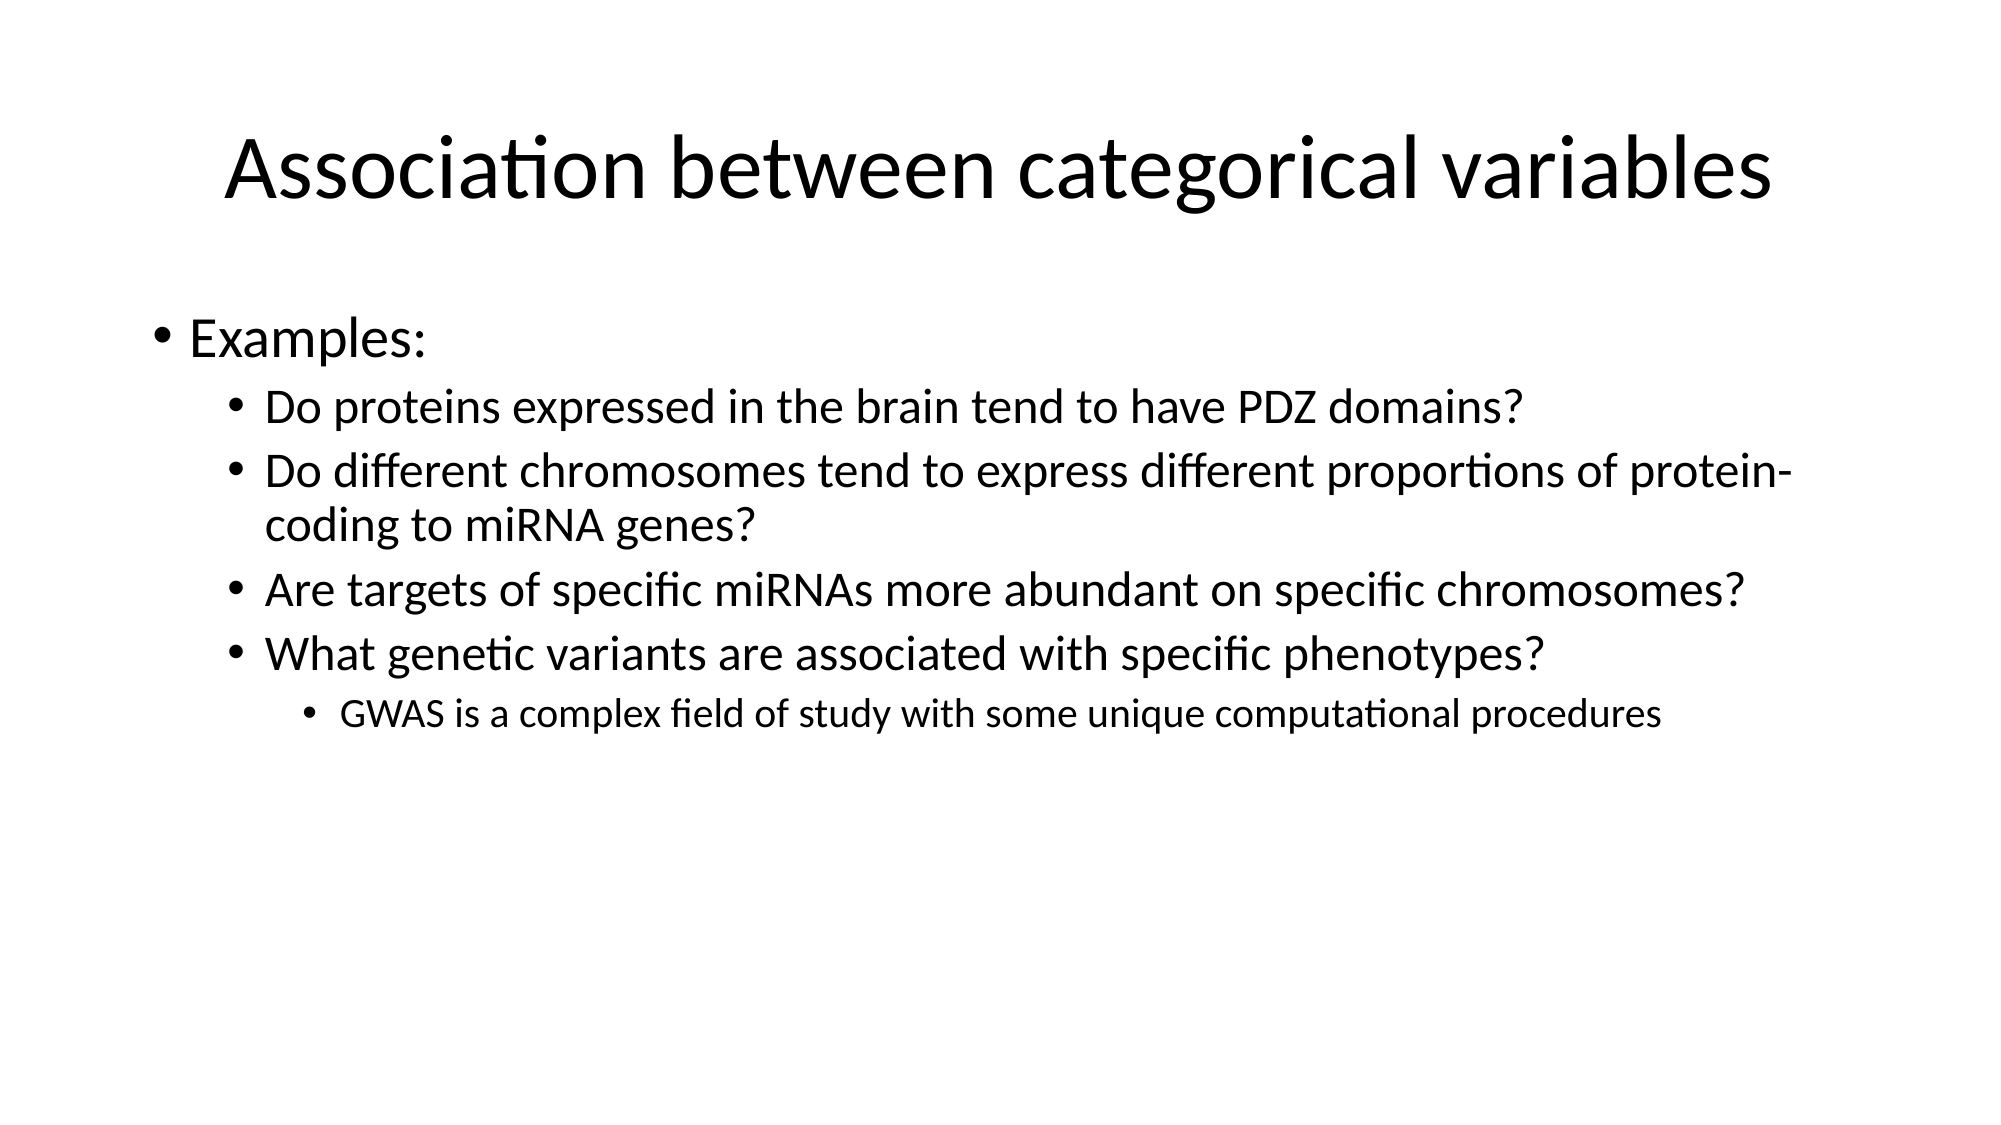

# Association between categorical variables
Examples:
Do proteins expressed in the brain tend to have PDZ domains?
Do different chromosomes tend to express different proportions of protein-coding to miRNA genes?
Are targets of specific miRNAs more abundant on specific chromosomes?
What genetic variants are associated with specific phenotypes?
GWAS is a complex field of study with some unique computational procedures